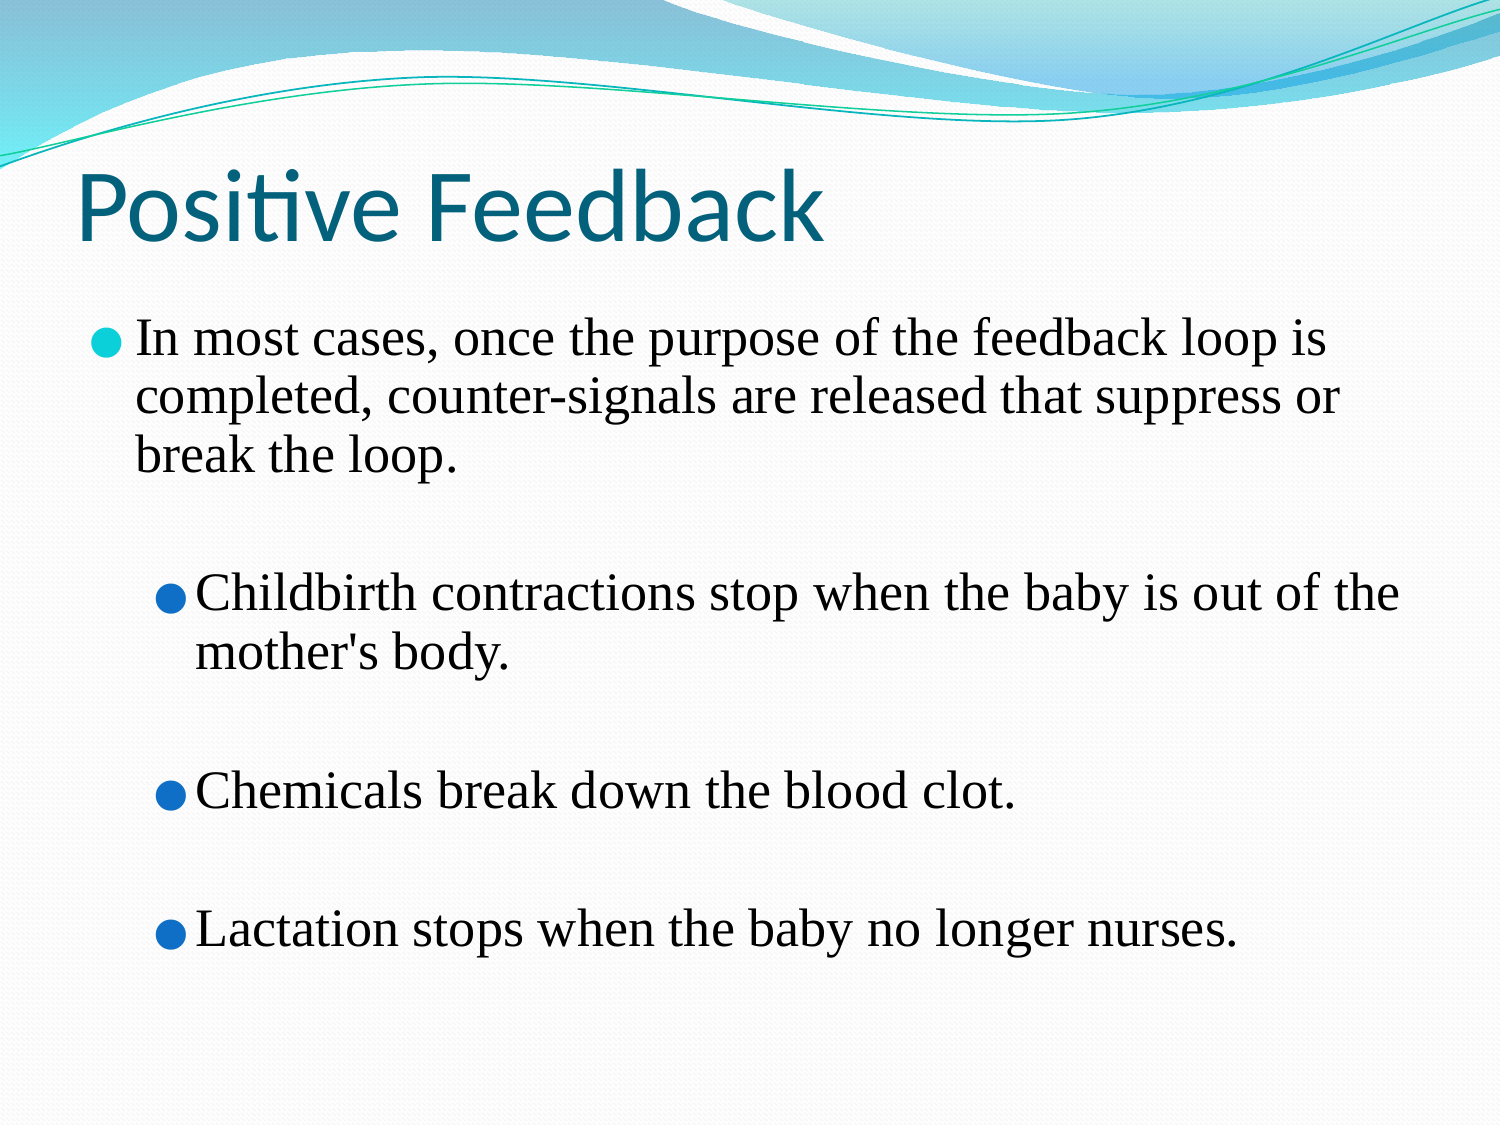

# Positive Feedback

In most cases, once the purpose of the feedback loop is completed, counter-signals are released that suppress or break the loop.

Childbirth contractions stop when the baby is out of the mother's body.

Chemicals break down the blood clot.

Lactation stops when the baby no longer nurses.